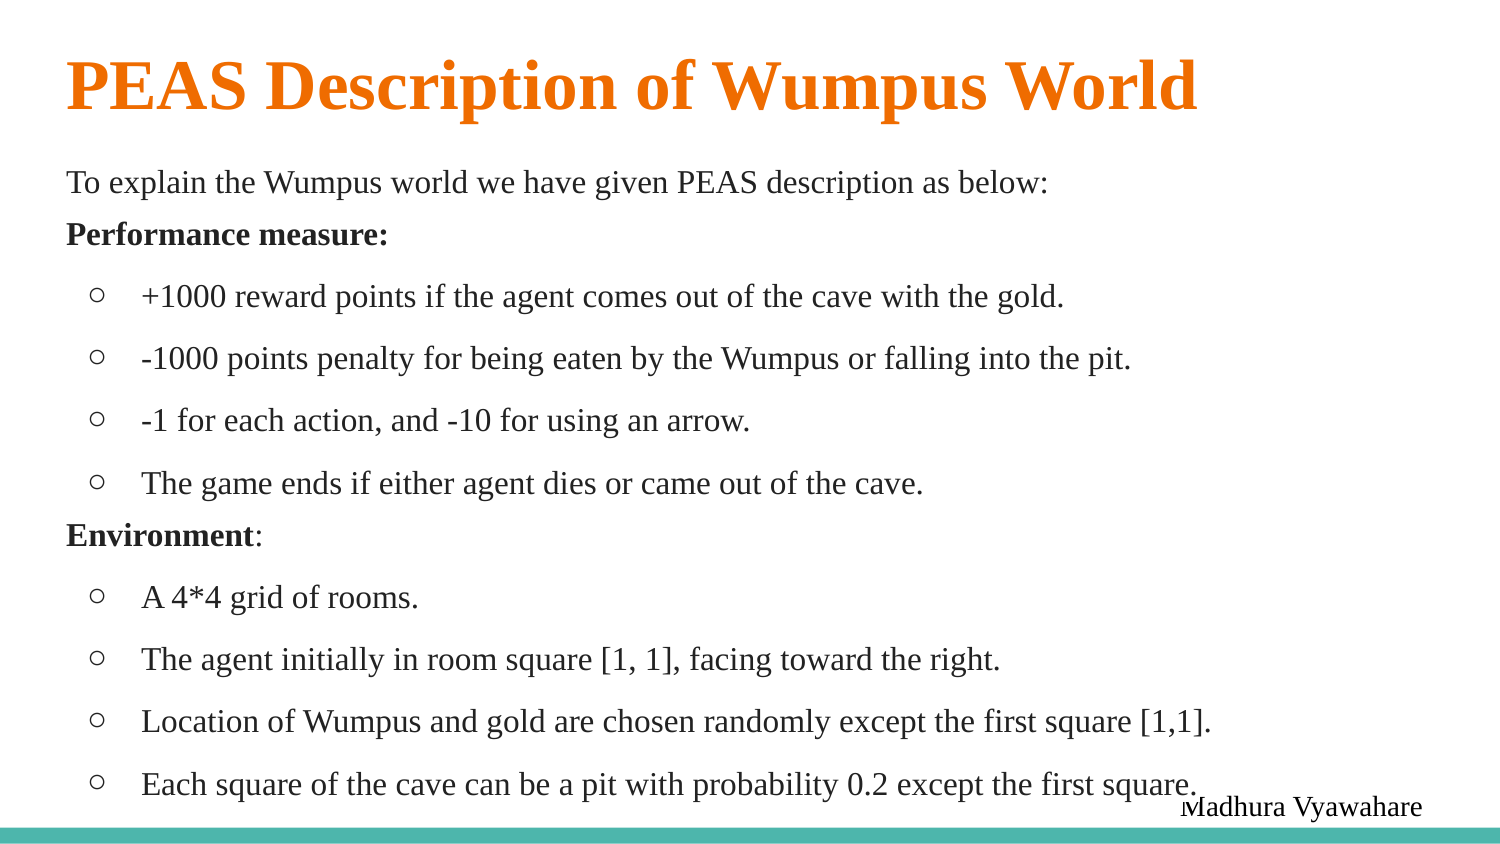

# PEAS Description of Wumpus World
To explain the Wumpus world we have given PEAS description as below:
Performance measure:
+1000 reward points if the agent comes out of the cave with the gold.
-1000 points penalty for being eaten by the Wumpus or falling into the pit.
-1 for each action, and -10 for using an arrow.
The game ends if either agent dies or came out of the cave.
Environment:
A 4*4 grid of rooms.
The agent initially in room square [1, 1], facing toward the right.
Location of Wumpus and gold are chosen randomly except the first square [1,1].
Each square of the cave can be a pit with probability 0.2 except the first square.